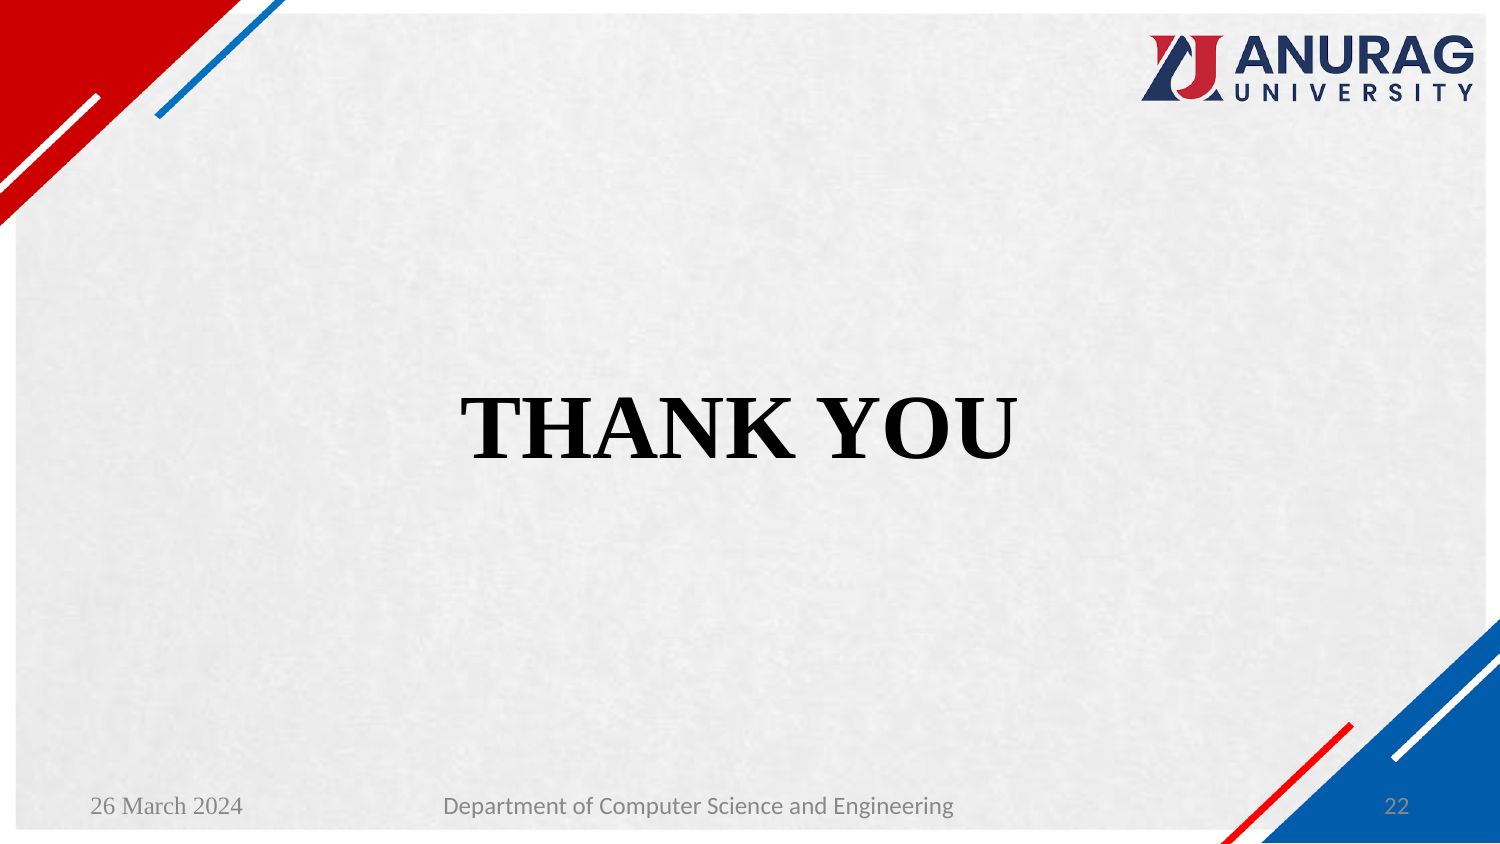

# THANK YOU
26 March 2024
Department of Computer Science and Engineering
22